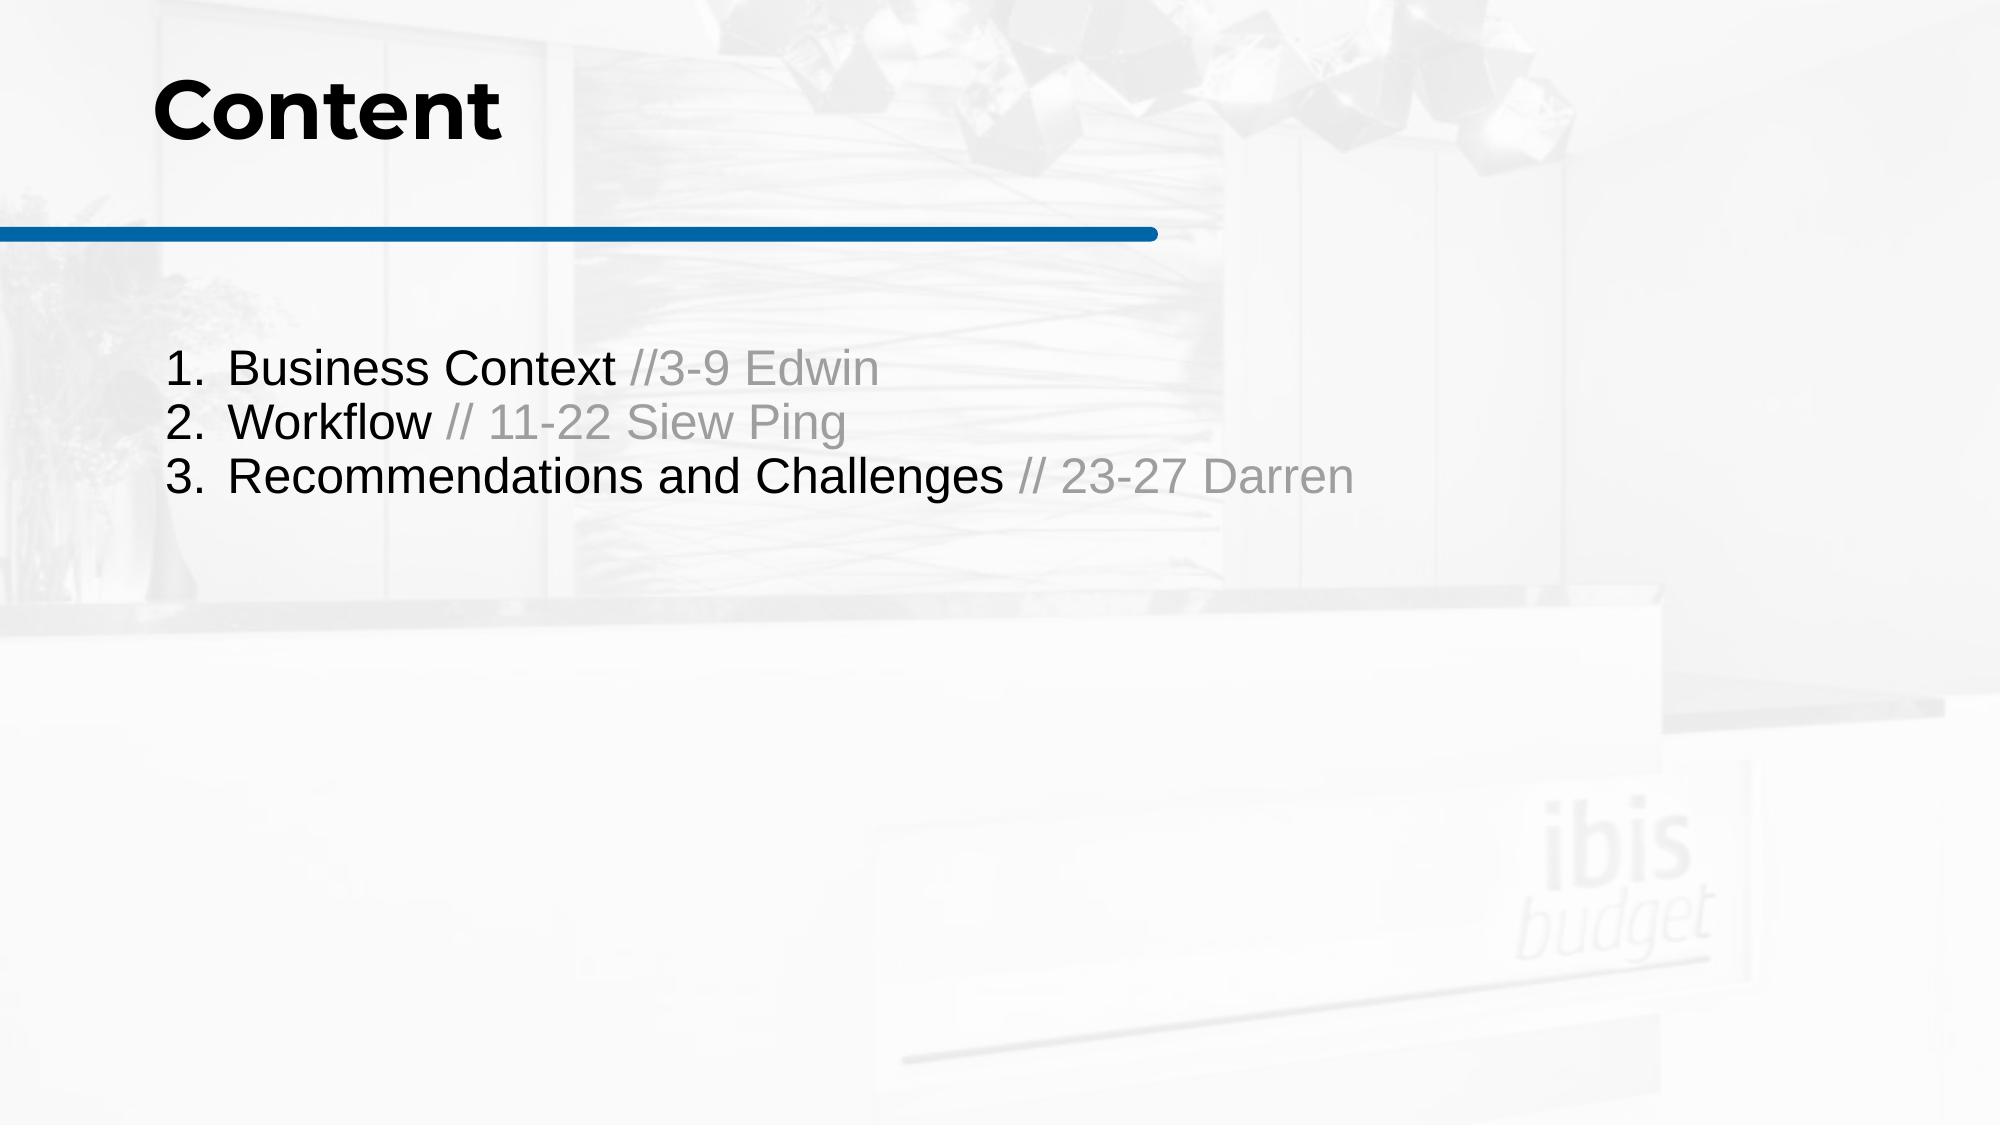

# Content
Business Context //3-9 Edwin
Workflow // 11-22 Siew Ping
Recommendations and Challenges // 23-27 Darren